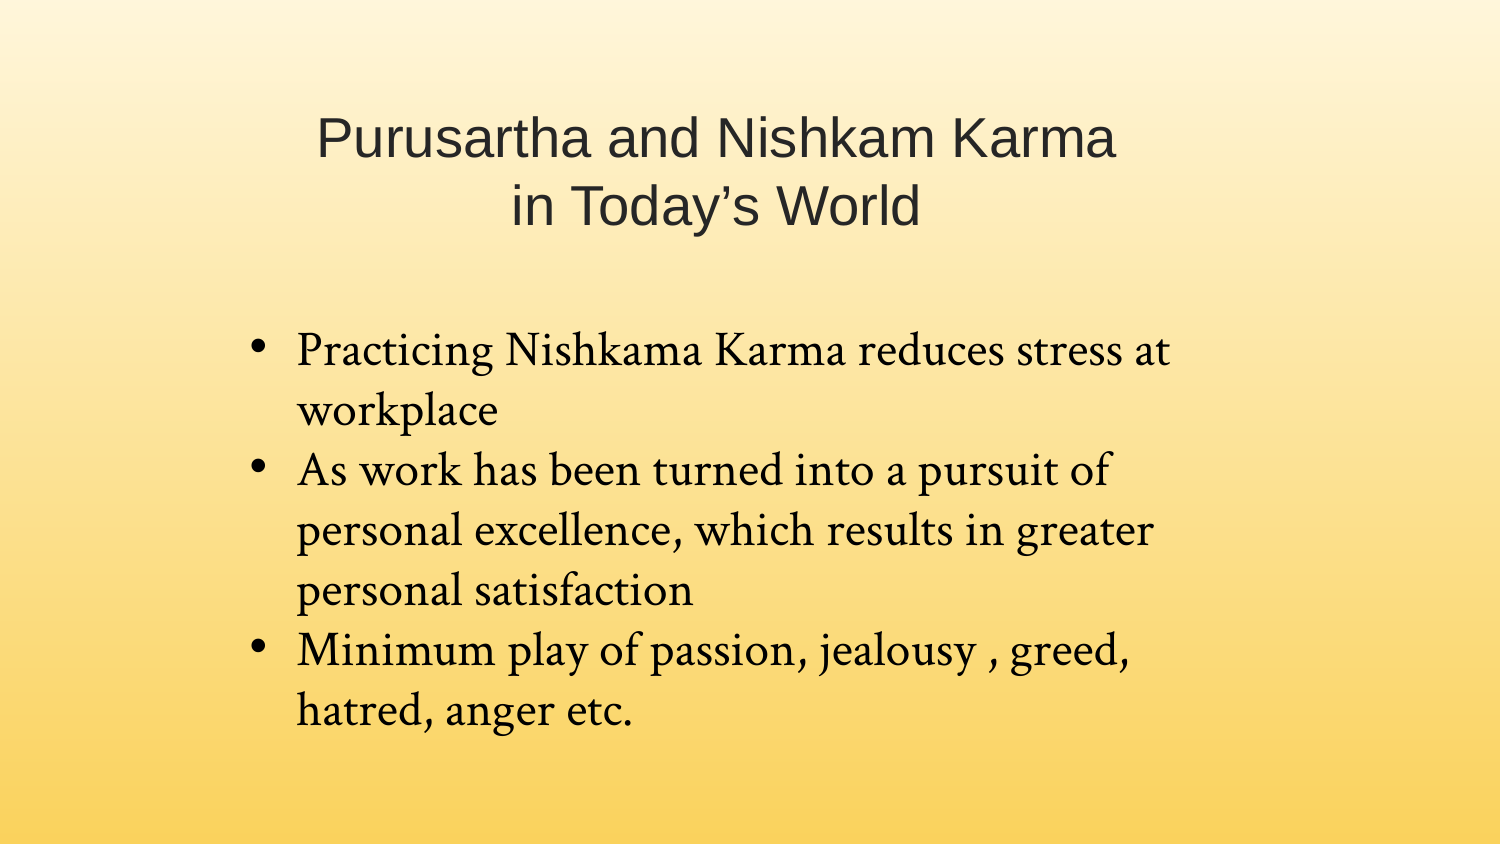

Purusartha and Nishkam Karma
in Today’s World
Practicing Nishkama Karma reduces stress at workplace
As work has been turned into a pursuit of personal excellence, which results in greater personal satisfaction
Minimum play of passion, jealousy , greed, hatred, anger etc.